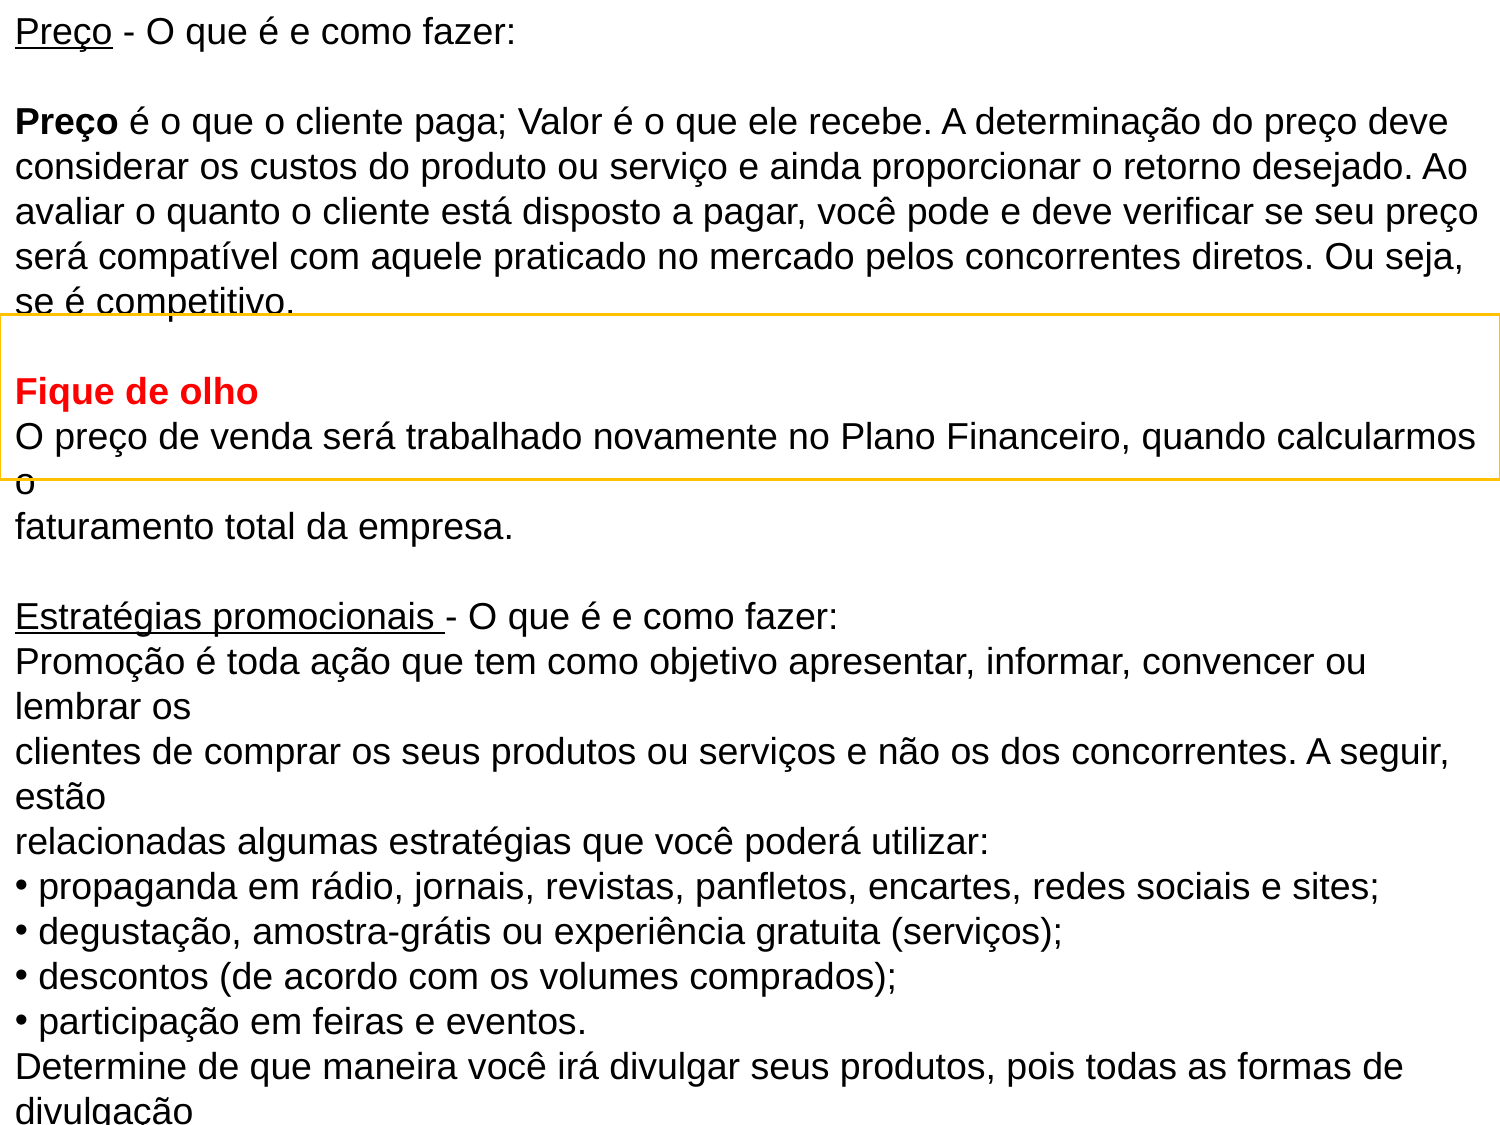

Preço - O que é e como fazer:

Preço é o que o cliente paga; Valor é o que ele recebe. A determinação do preço deve considerar os custos do produto ou serviço e ainda proporcionar o retorno desejado. Ao avaliar o quanto o cliente está disposto a pagar, você pode e deve verificar se seu preço será compatível com aquele praticado no mercado pelos concorrentes diretos. Ou seja, se é competitivo.

Fique de olho
O preço de venda será trabalhado novamente no Plano Financeiro, quando calcularmos o
faturamento total da empresa.

Estratégias promocionais - O que é e como fazer:
Promoção é toda ação que tem como objetivo apresentar, informar, convencer ou lembrar os
clientes de comprar os seus produtos ou serviços e não os dos concorrentes. A seguir, estão
relacionadas algumas estratégias que você poderá utilizar:
 propaganda em rádio, jornais, revistas, panfletos, encartes, redes sociais e sites;
 degustação, amostra-grátis ou experiência gratuita (serviços);
 descontos (de acordo com os volumes comprados);
 participação em feiras e eventos.
Determine de que maneira você irá divulgar seus produtos, pois todas as formas de divulgação
implicam despesas. Leve em conta o retorno dessa estratégia, seja na imagem do negócio, no aumento do número de clientes ou no acréscimo da receita.
Use a criatividade para encontrar as melhores maneiras, conforme o perfil do seu público-alvo,
Para divulgar seus produtos/serviços ou, então, observe o que os seus concorrentes fazem.